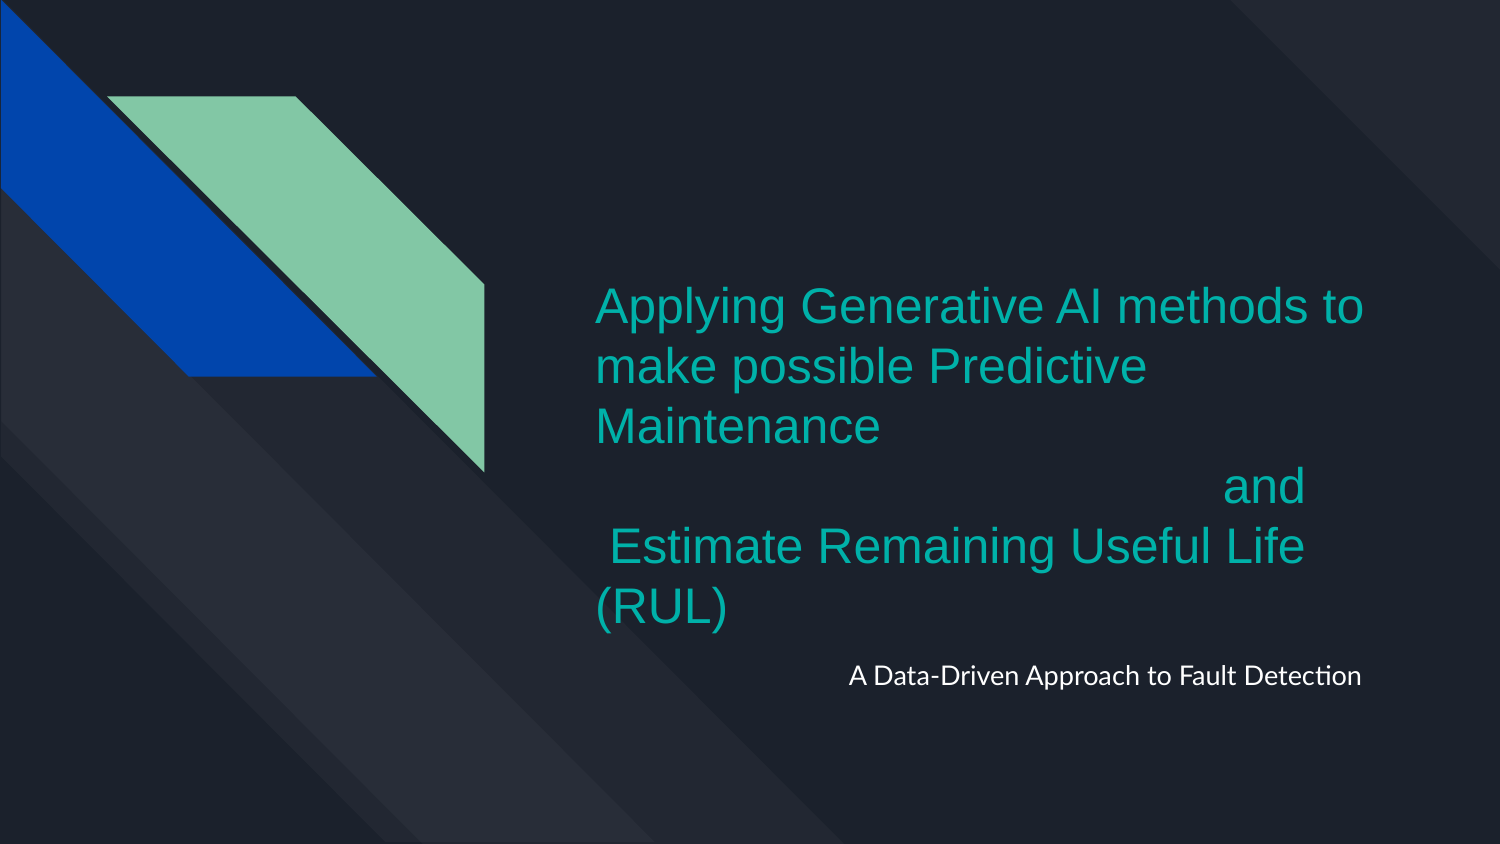

# Applying Generative AI methods to make possible Predictive Maintenance and Estimate Remaining Useful Life (RUL)
A Data-Driven Approach to Fault Detection